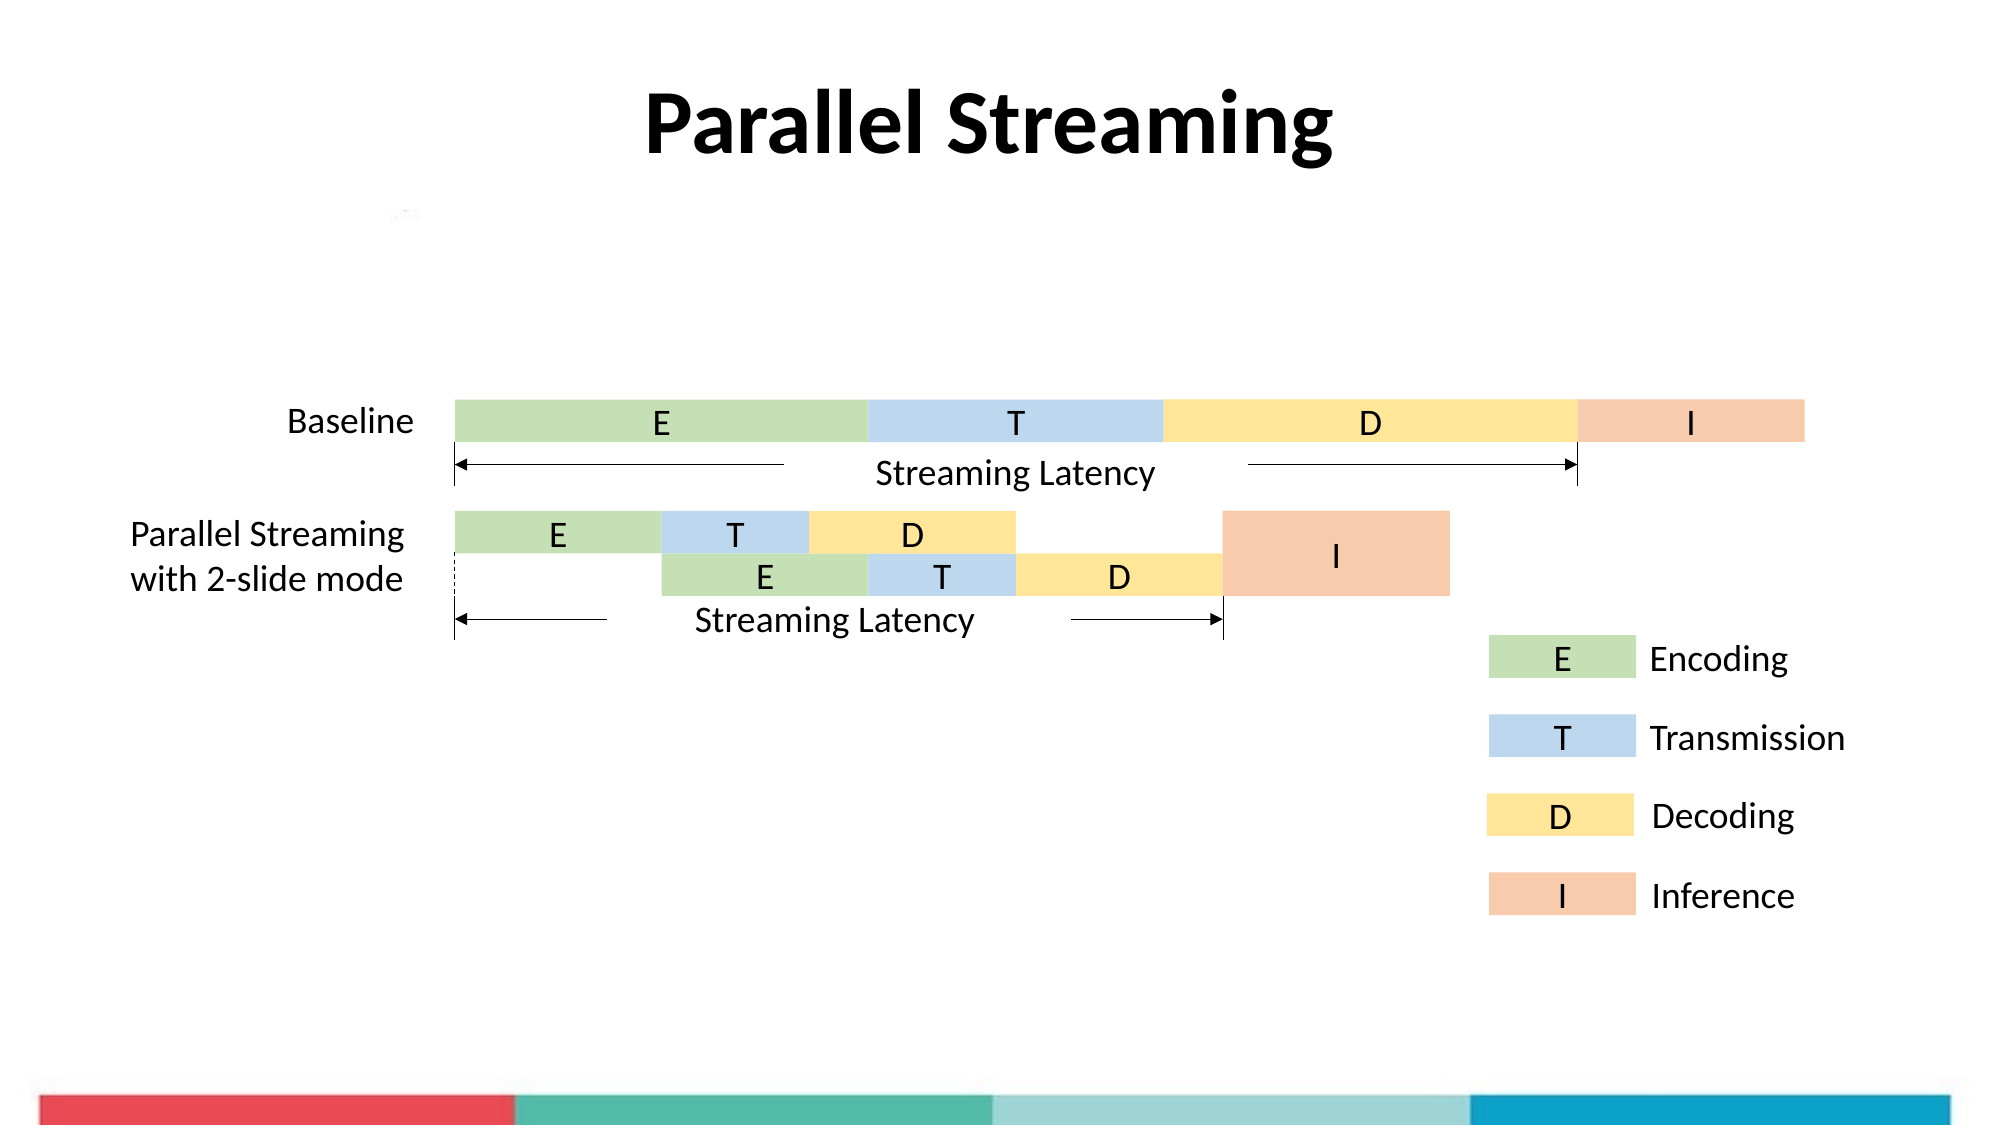

# Parallel Streaming
Baseline
D
I
E
T
Streaming Latency
Parallel Streaming
with 2-slide mode
I
E
T
D
E
T
D
Streaming Latency
Encoding
E
Transmission
T
Decoding
D
Inference
I